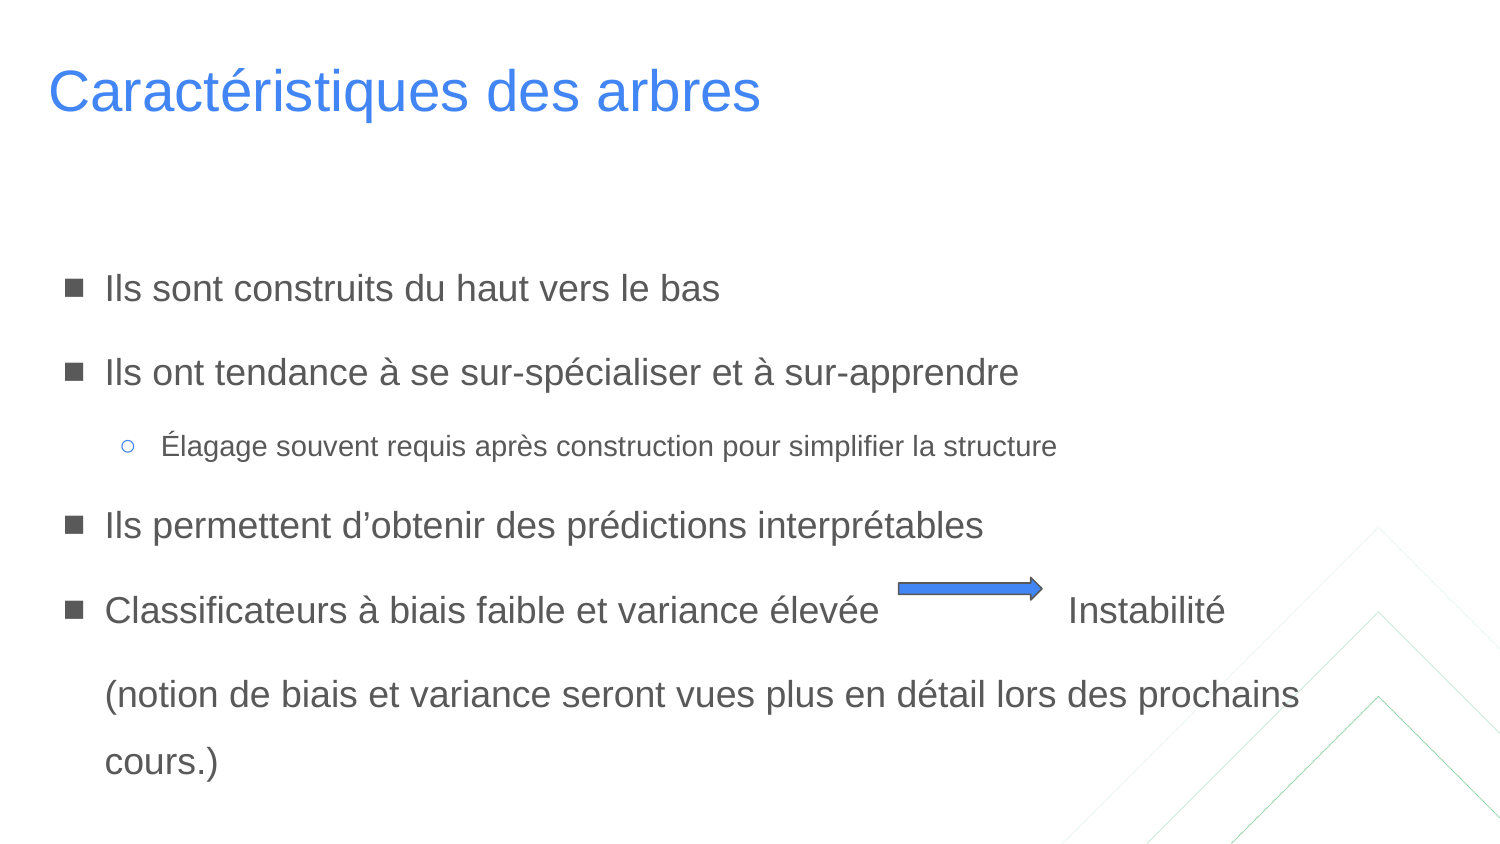

# Caractéristiques des arbres
Ils sont construits du haut vers le bas
Ils ont tendance à se sur-spécialiser et à sur-apprendre
Élagage souvent requis après construction pour simplifier la structure
Ils permettent d’obtenir des prédictions interprétables
Classificateurs à biais faible et variance élevée                  Instabilité
(notion de biais et variance seront vues plus en détail lors des prochains cours.)